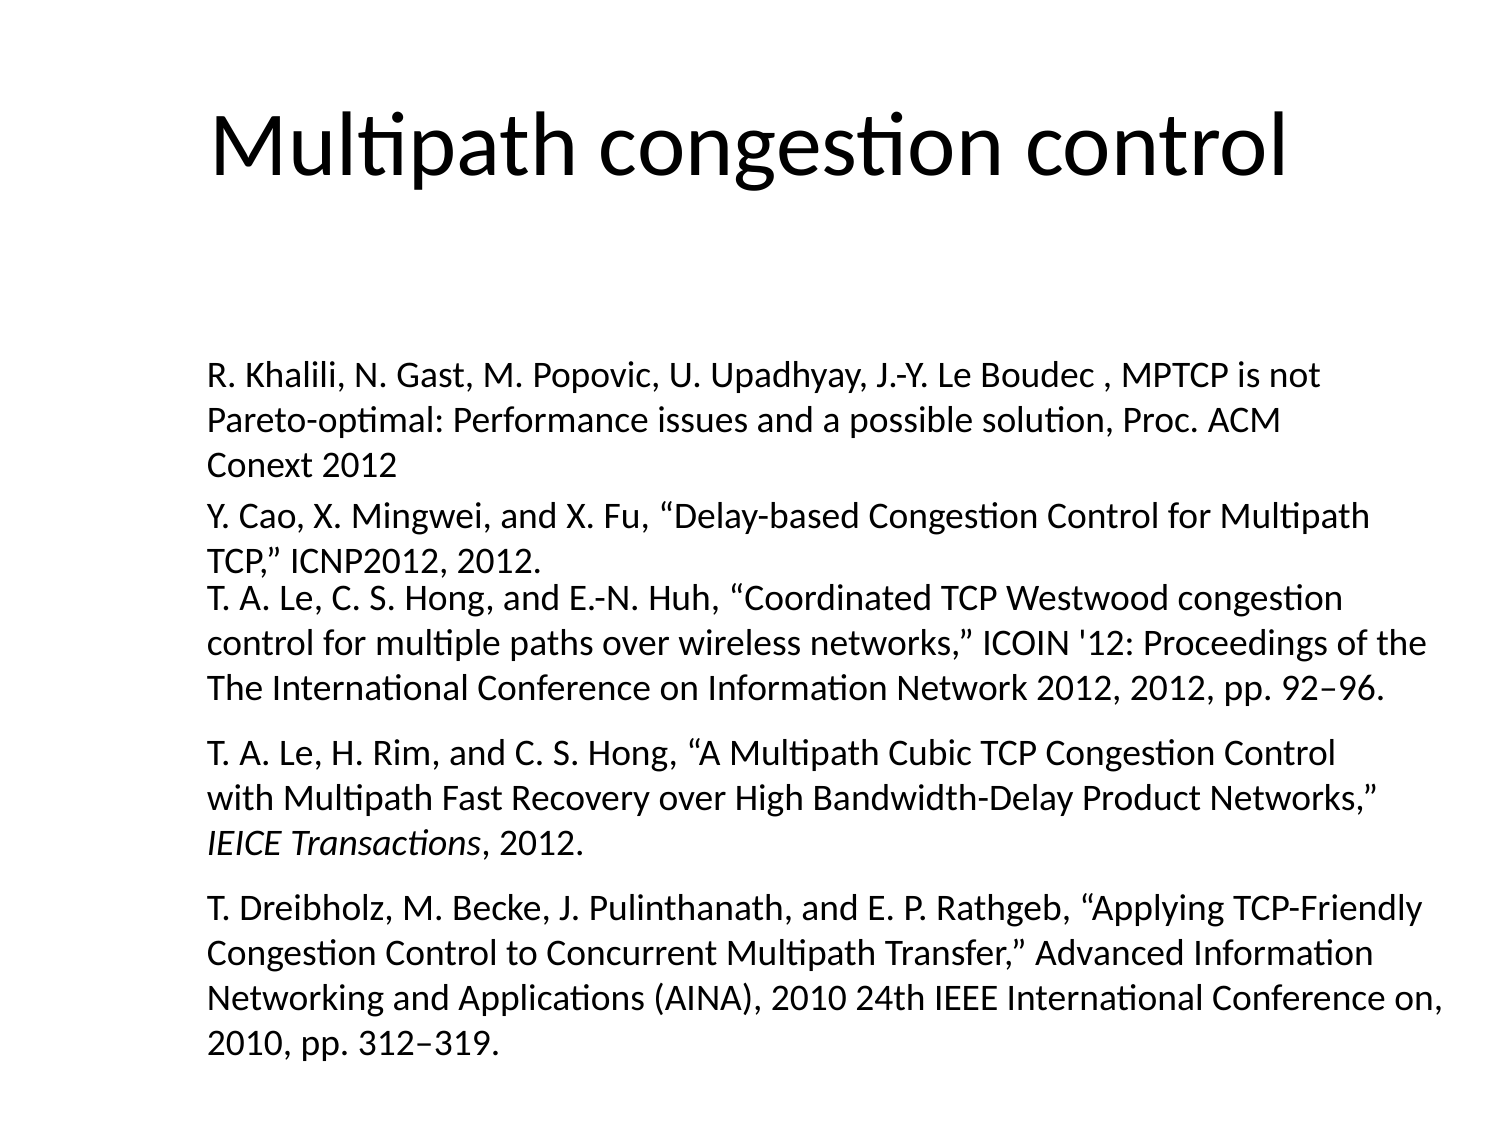

# Multipath congestion control

R. Khalili, N. Gast, M. Popovic, U. Upadhyay, J.-Y. Le Boudec , MPTCP is not Pareto-optimal: Performance issues and a possible solution, Proc. ACM Conext 2012
Y. Cao, X. Mingwei, and X. Fu, “Delay-based Congestion Control for Multipath TCP,” ICNP2012, 2012.
T. A. Le, C. S. Hong, and E.-N. Huh, “Coordinated TCP Westwood congestion control for multiple paths over wireless networks,” ICOIN '12: Proceedings of the The International Conference on Information Network 2012, 2012, pp. 92–96.
T. A. Le, H. Rim, and C. S. Hong, “A Multipath Cubic TCP Congestion Control with Multipath Fast Recovery over High Bandwidth-Delay Product Networks,” IEICE Transactions, 2012.
T. Dreibholz, M. Becke, J. Pulinthanath, and E. P. Rathgeb, “Applying TCP-Friendly Congestion Control to Concurrent Multipath Transfer,” Advanced Information Networking and Applications (AINA), 2010 24th IEEE International Conference on, 2010, pp. 312–319.